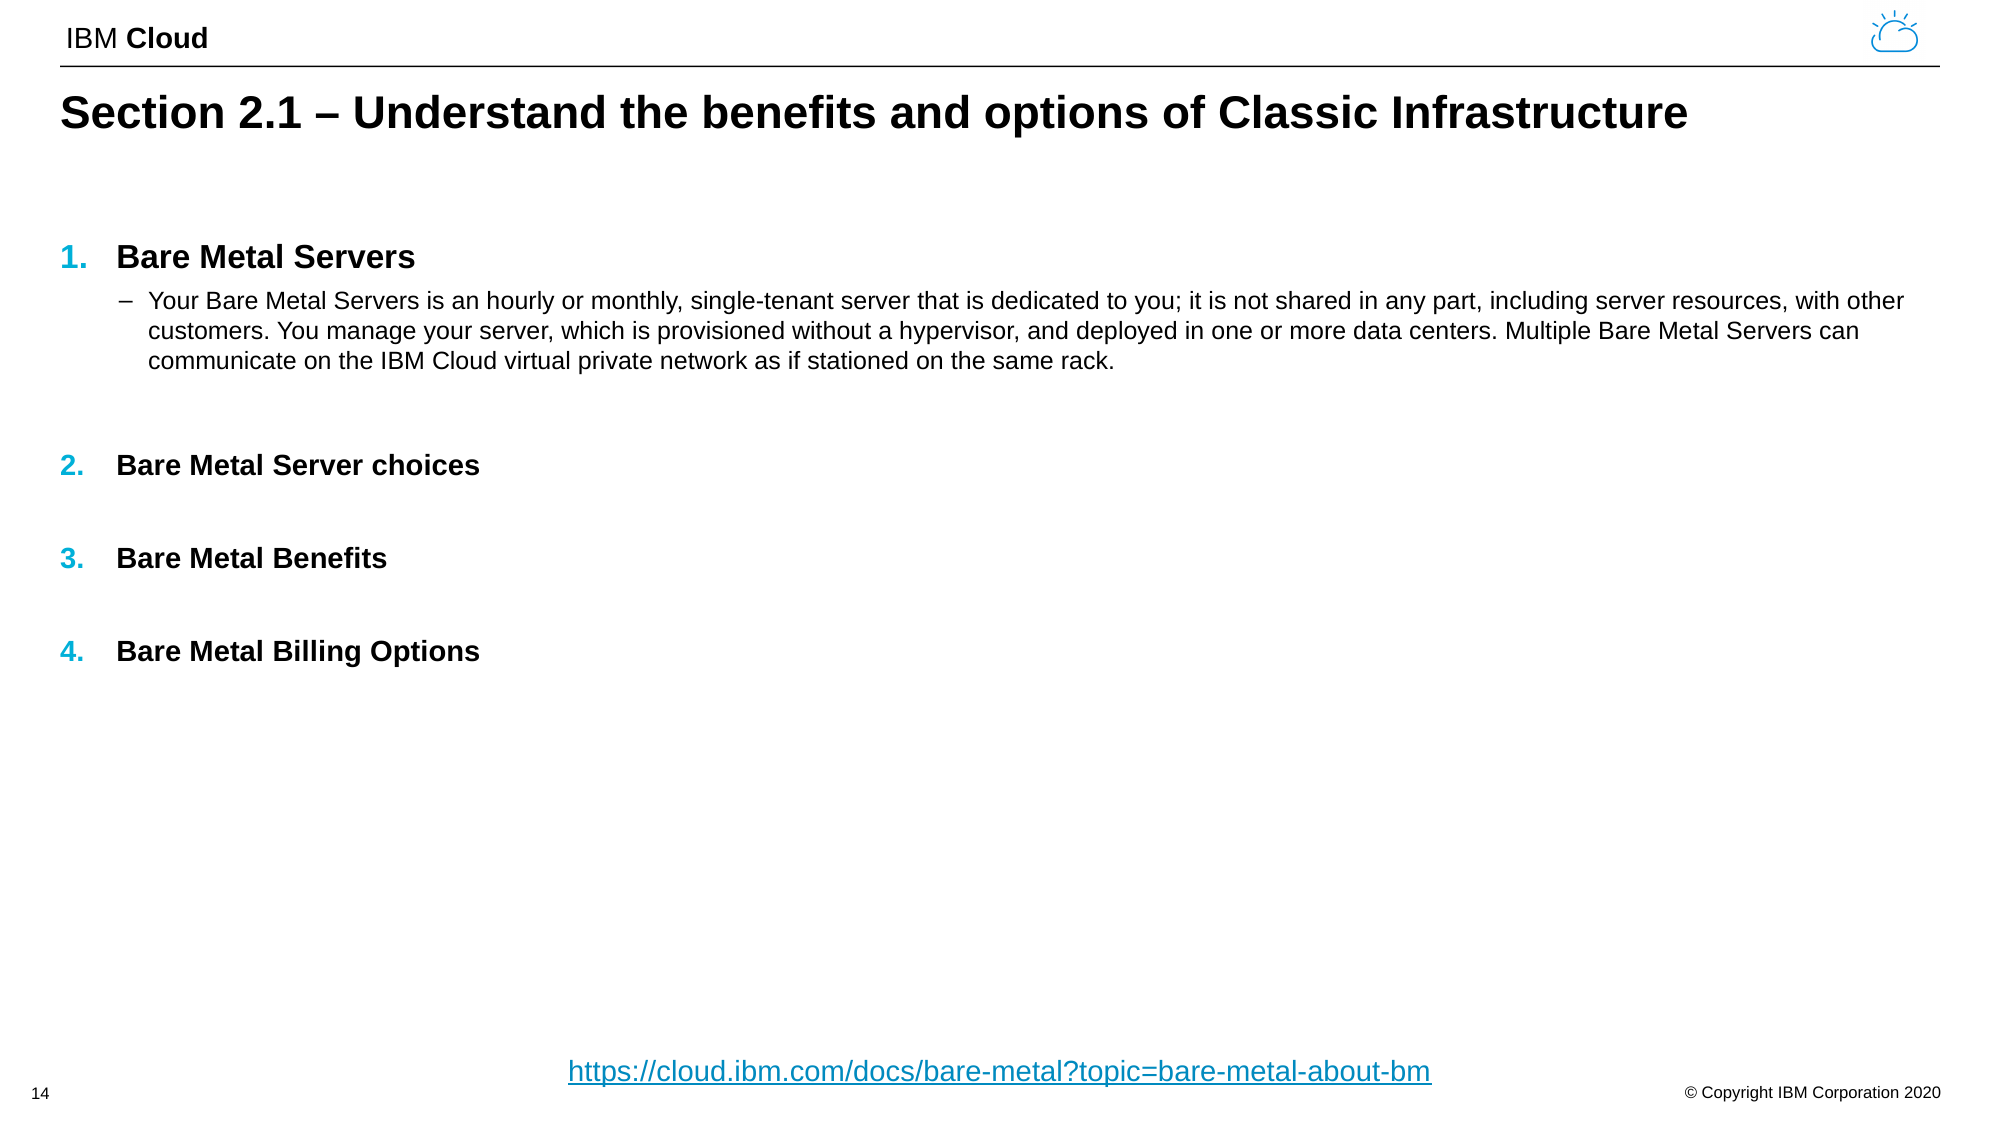

# Section 2.1 – Understand the benefits and options of Classic Infrastructure

Bare Metal Servers
Your Bare Metal Servers is an hourly or monthly, single-tenant server that is dedicated to you; it is not shared in any part, including server resources, with other customers. You manage your server, which is provisioned without a hypervisor, and deployed in one or more data centers. Multiple Bare Metal Servers can communicate on the IBM Cloud virtual private network as if stationed on the same rack.

Bare Metal Server choices

Bare Metal Benefits

Bare Metal Billing Options
https://cloud.ibm.com/docs/bare-metal?topic=bare-metal-about-bm
14